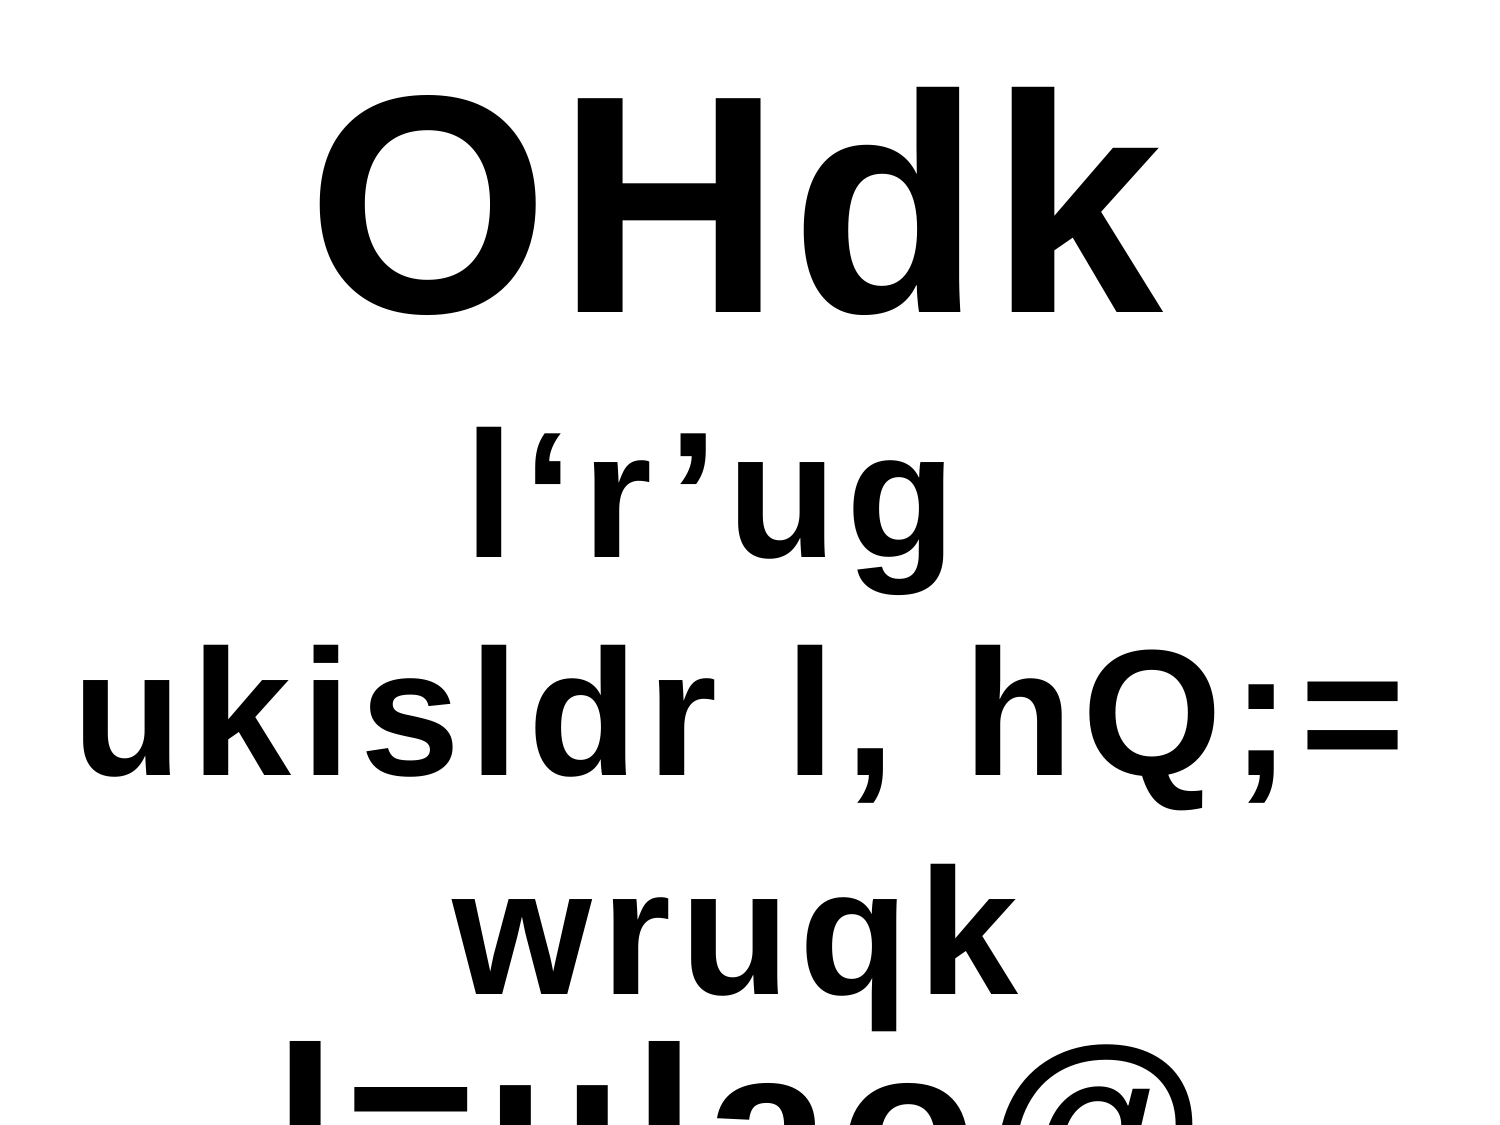

OHdk l‘r’ug
ukisldr l, hQ;=
wruqk l=ulao@